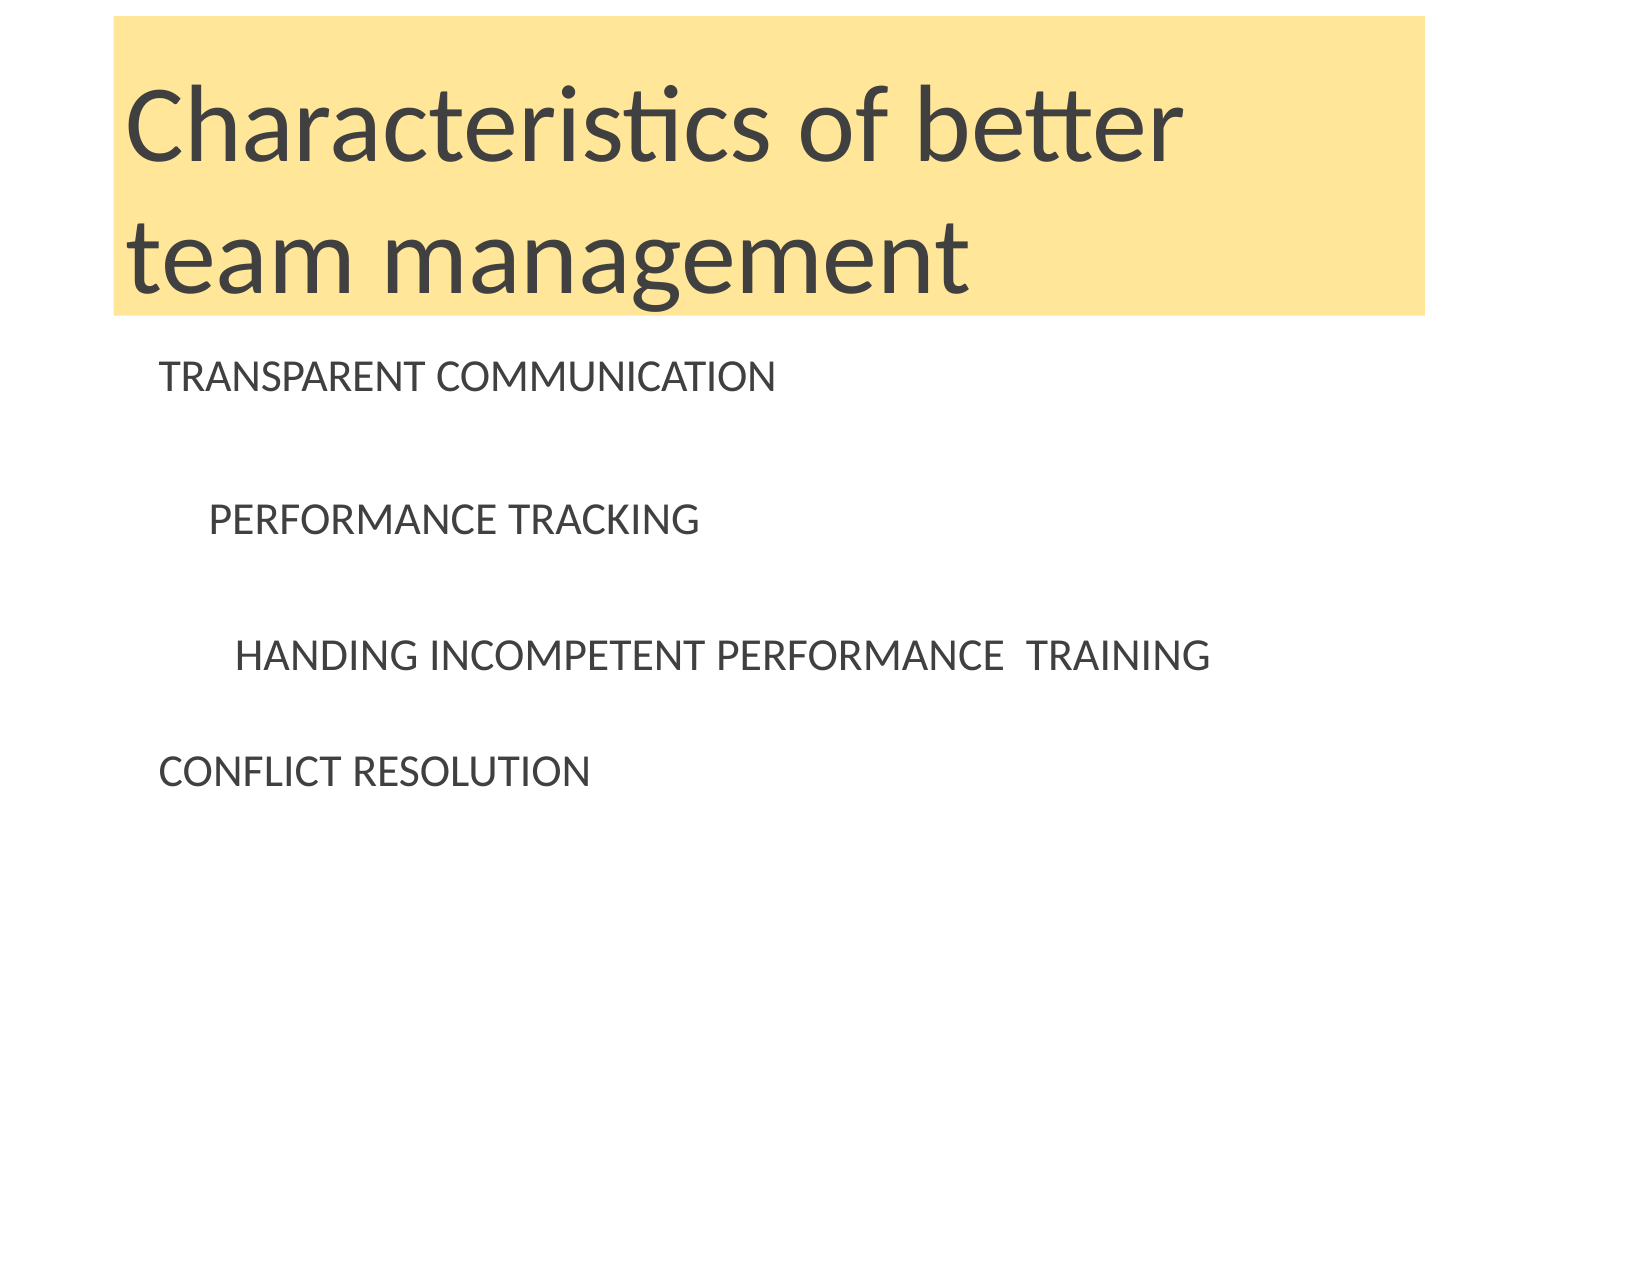

# Characteristics of better team management
TRANSPARENT COMMUNICATION

PERFORMANCE TRACKING
HANDING INCOMPETENT PERFORMANCE  TRAINING

CONFLICT RESOLUTION